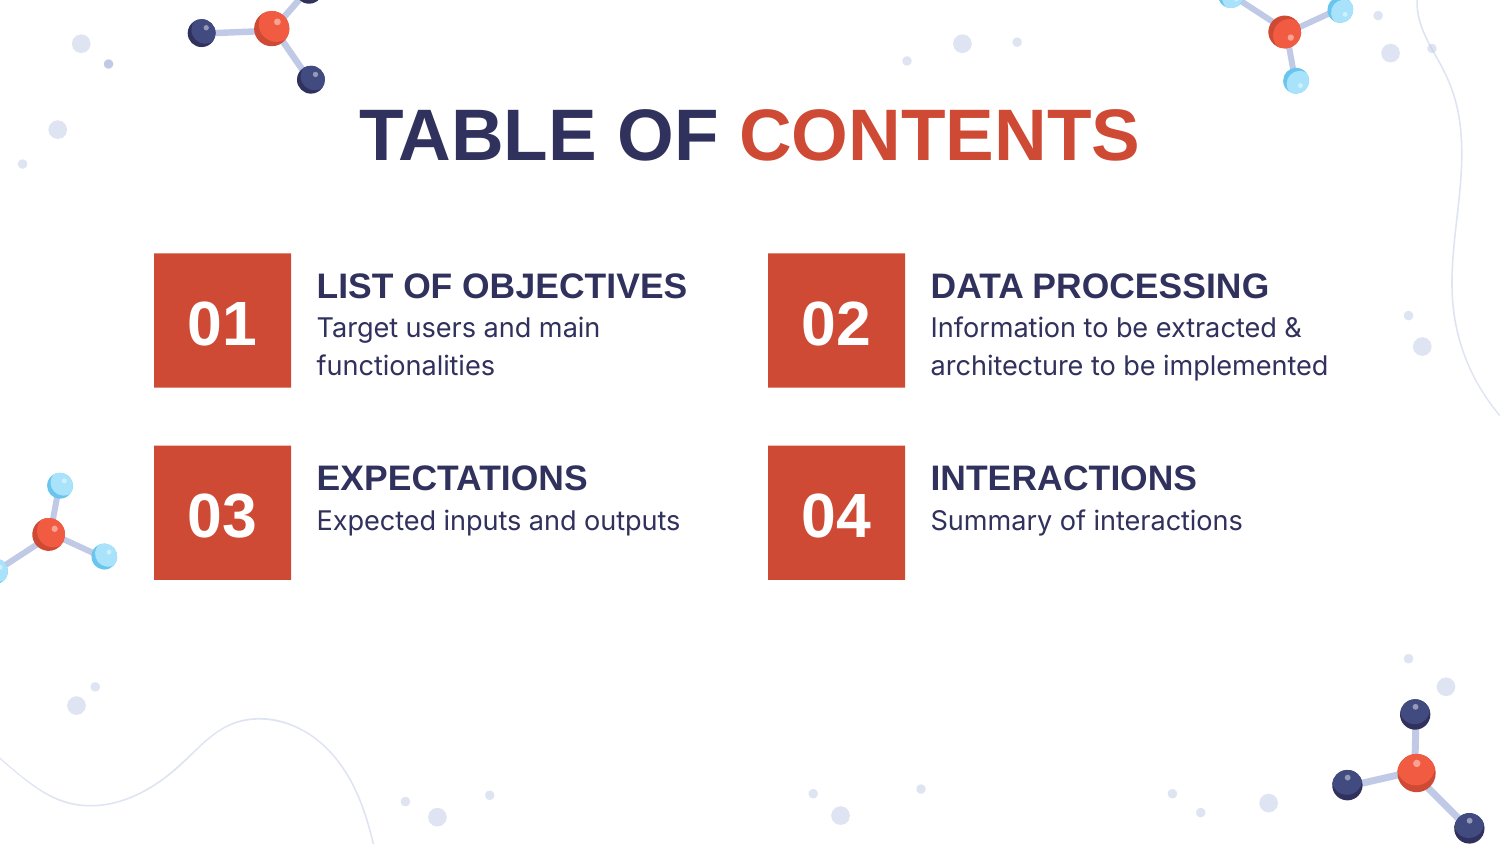

TABLE OF CONTENTS
# 01
02
LIST OF OBJECTIVES
DATA PROCESSING
Information to be extracted & architecture to be implemented
Target users and main functionalities

03
04
EXPECTATIONS
INTERACTIONS
Expected inputs and outputs
Summary of interactions